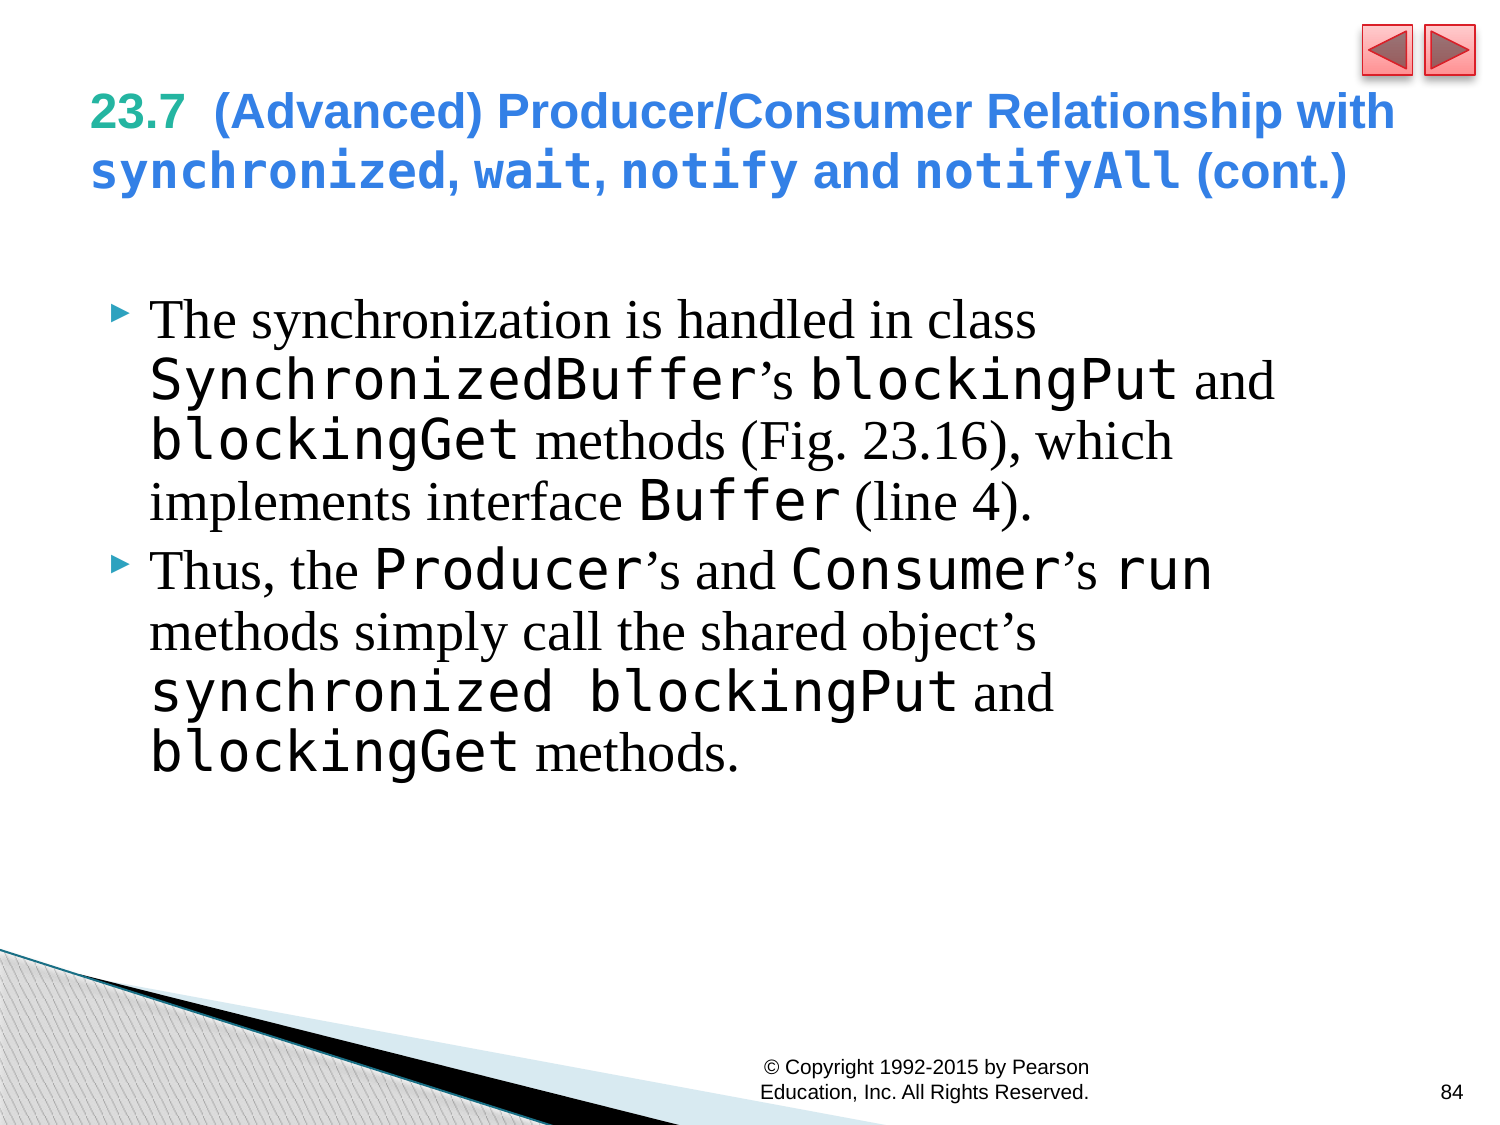

# 23.7  (Advanced) Producer/Consumer Relationship with synchronized, wait, notify and notifyAll (cont.)
The synchronization is handled in class SynchronizedBuffer’s blockingPut and blockingGet methods (Fig. 23.16), which implements interface Buffer (line 4).
Thus, the Producer’s and Consumer’s run methods simply call the shared object’s synchronized blockingPut and blockingGet methods.
© Copyright 1992-2015 by Pearson Education, Inc. All Rights Reserved.
84